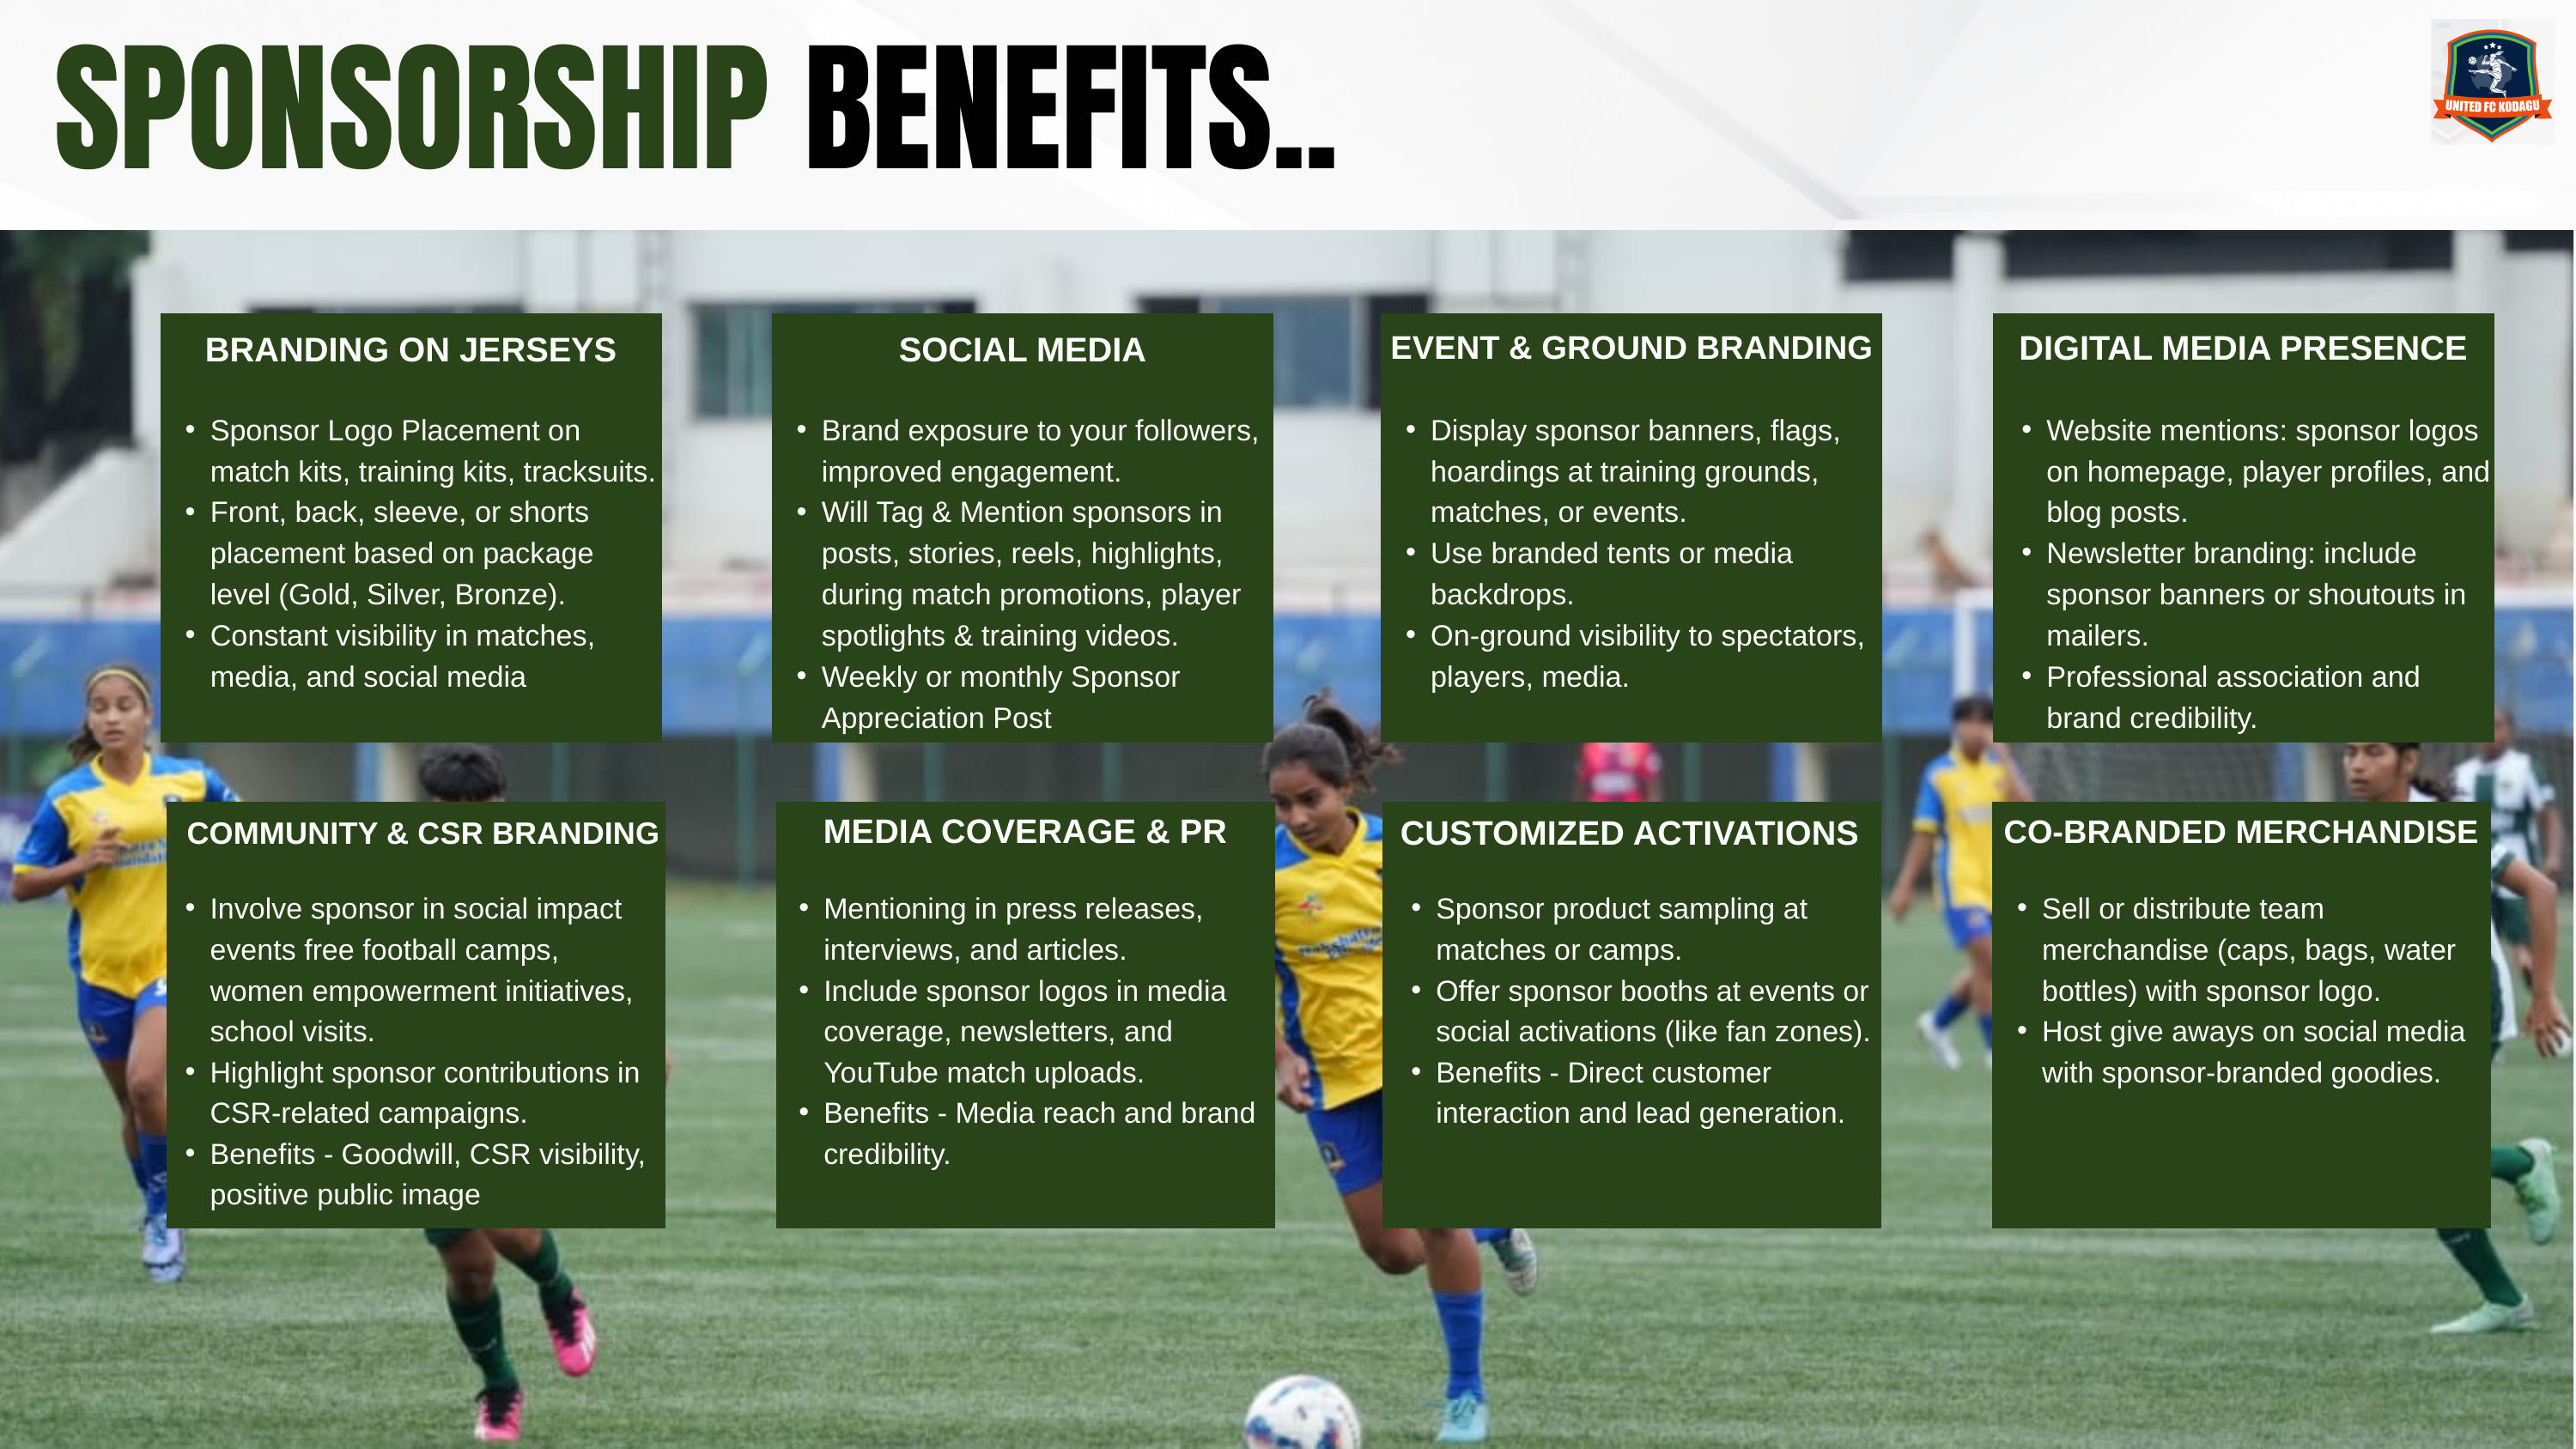

SPONSORSHIP BENEFITS..

DIGITAL MEDIA PRESENCE
EVENT & GROUND BRANDING
BRANDING ON JERSEYS
SOCIAL MEDIA
Sponsor Logo Placement on match kits, training kits, tracksuits.
Front, back, sleeve, or shorts placement based on package level (Gold, Silver, Bronze).
Constant visibility in matches, media, and social media
Brand exposure to your followers, improved engagement.
Will Tag & Mention sponsors in posts, stories, reels, highlights, during match promotions, player spotlights & training videos.
Weekly or monthly Sponsor Appreciation Post
Display sponsor banners, flags, hoardings at training grounds, matches, or events.
Use branded tents or media backdrops.
On-ground visibility to spectators, players, media.
Website mentions: sponsor logos on homepage, player profiles, and blog posts.
Newsletter branding: include sponsor banners or shoutouts in mailers.
Professional association and brand credibility.

MEDIA COVERAGE & PR
CO-BRANDED MERCHANDISE
CUSTOMIZED ACTIVATIONS
COMMUNITY & CSR BRANDING
Involve sponsor in social impact events free football camps, women empowerment initiatives, school visits.
Highlight sponsor contributions in CSR-related campaigns.
Benefits - Goodwill, CSR visibility, positive public image
Mentioning in press releases, interviews, and articles.
Include sponsor logos in media coverage, newsletters, and YouTube match uploads.
Benefits - Media reach and brand credibility.
Sponsor product sampling at matches or camps.
Offer sponsor booths at events or social activations (like fan zones).
Benefits - Direct customer interaction and lead generation.
Sell or distribute team merchandise (caps, bags, water bottles) with sponsor logo.
Host give aways on social media with sponsor-branded goodies.